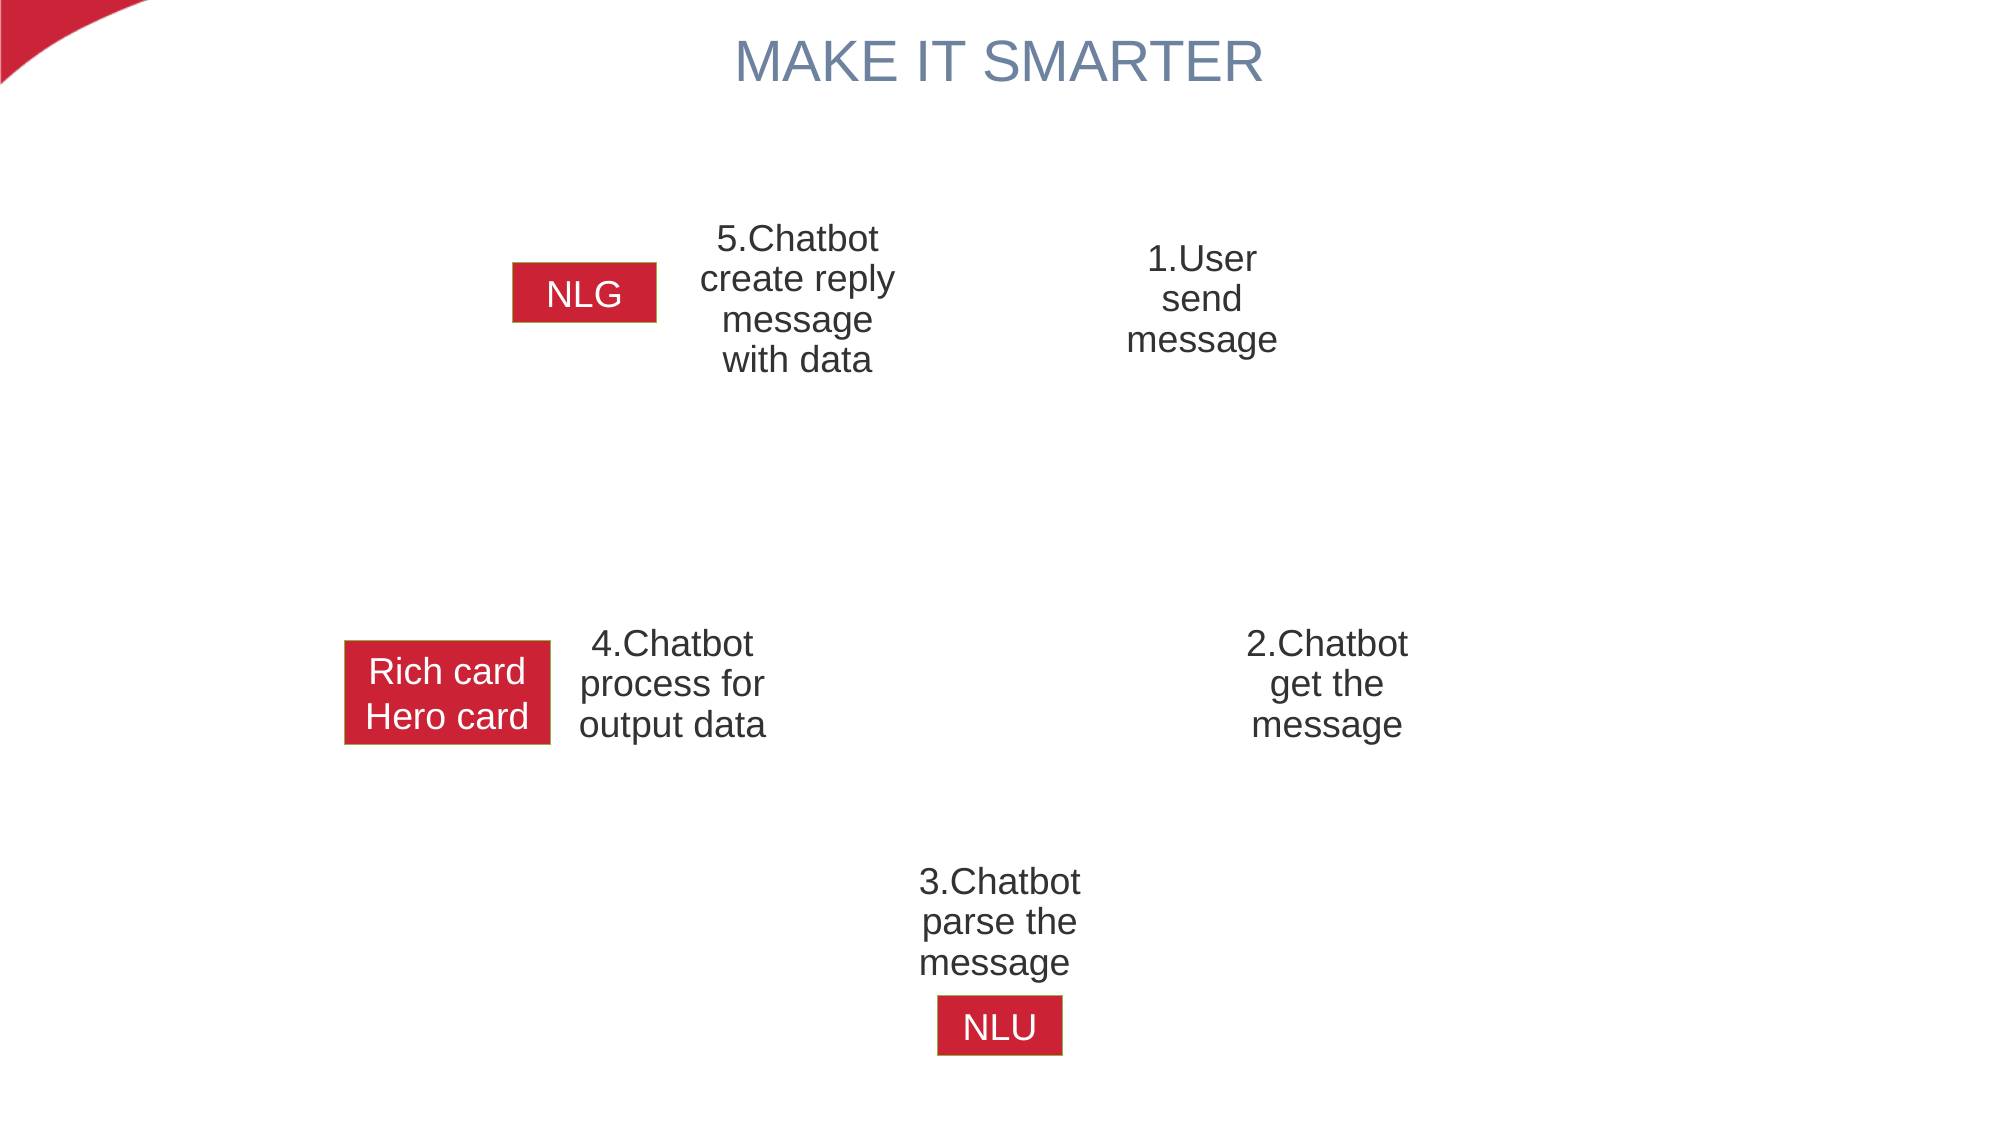

# MAKE IT SMARTER
1.User send message
2.Chatbot get the message
3.Chatbot parse the message
4.Chatbot process for output data
5.Chatbot create reply message with data
NLG
Rich card
Hero card
NLU